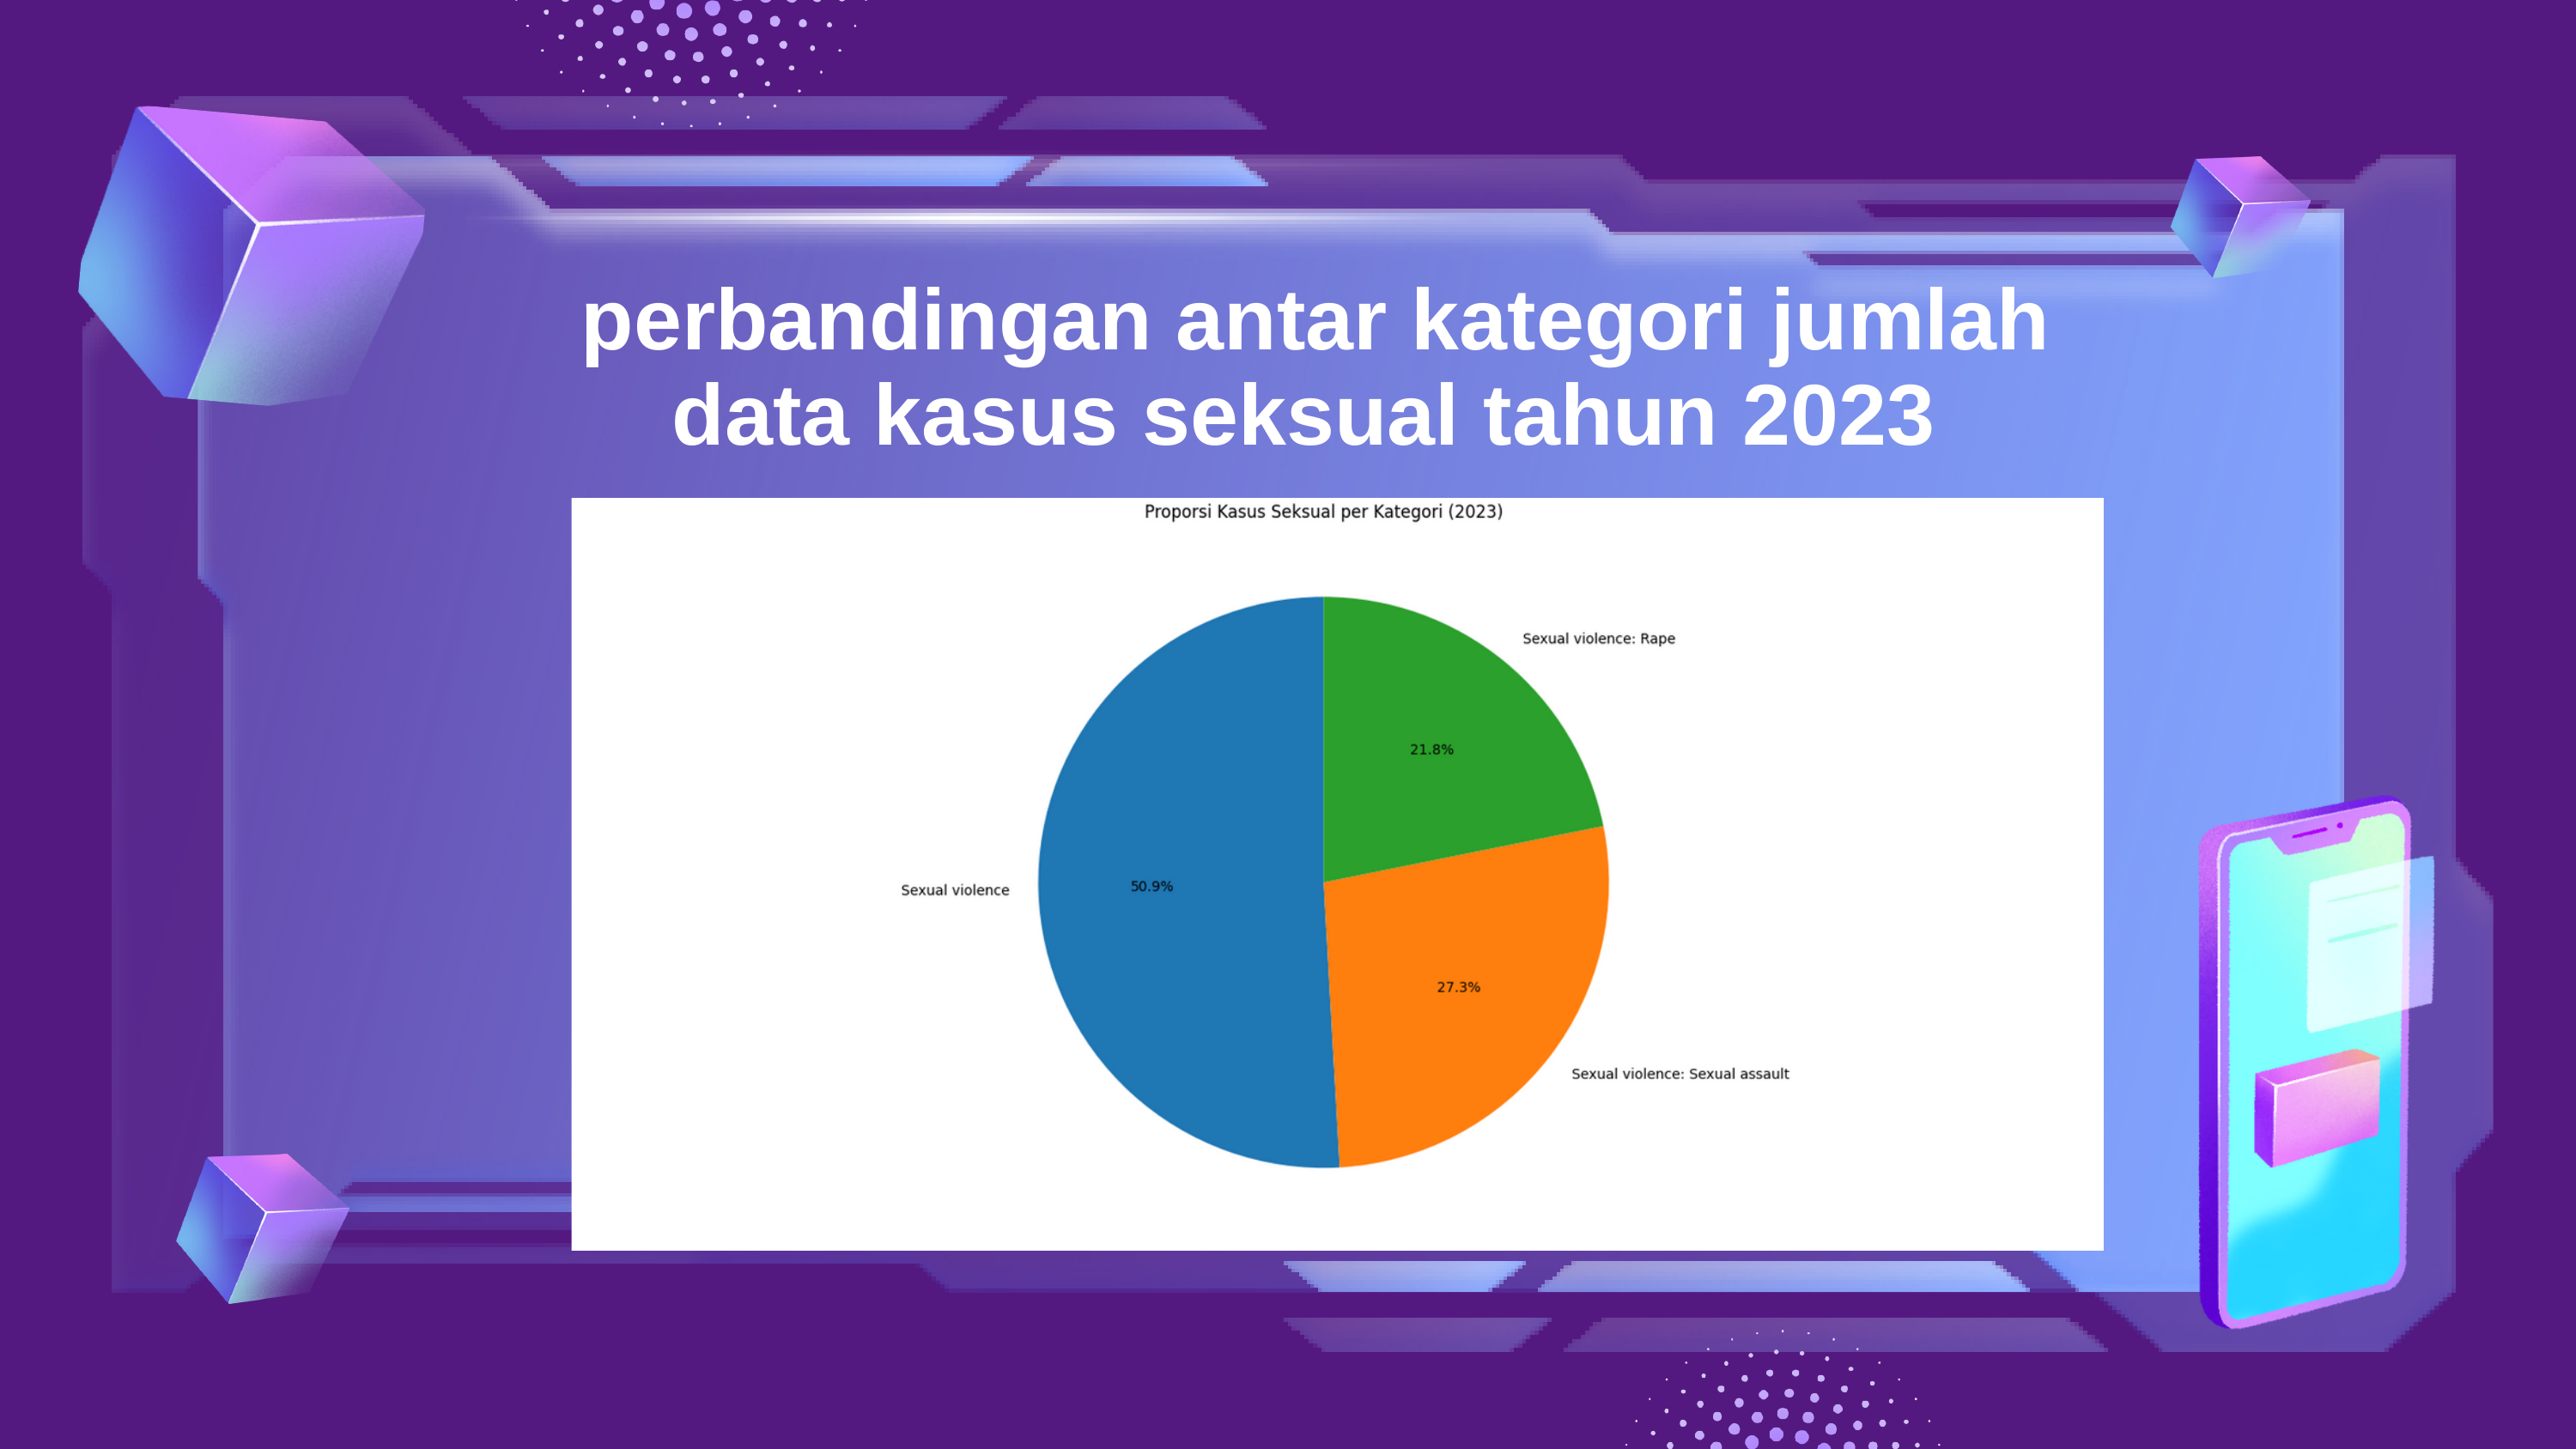

perbandingan antar kategori jumlah data kasus seksual tahun 2023